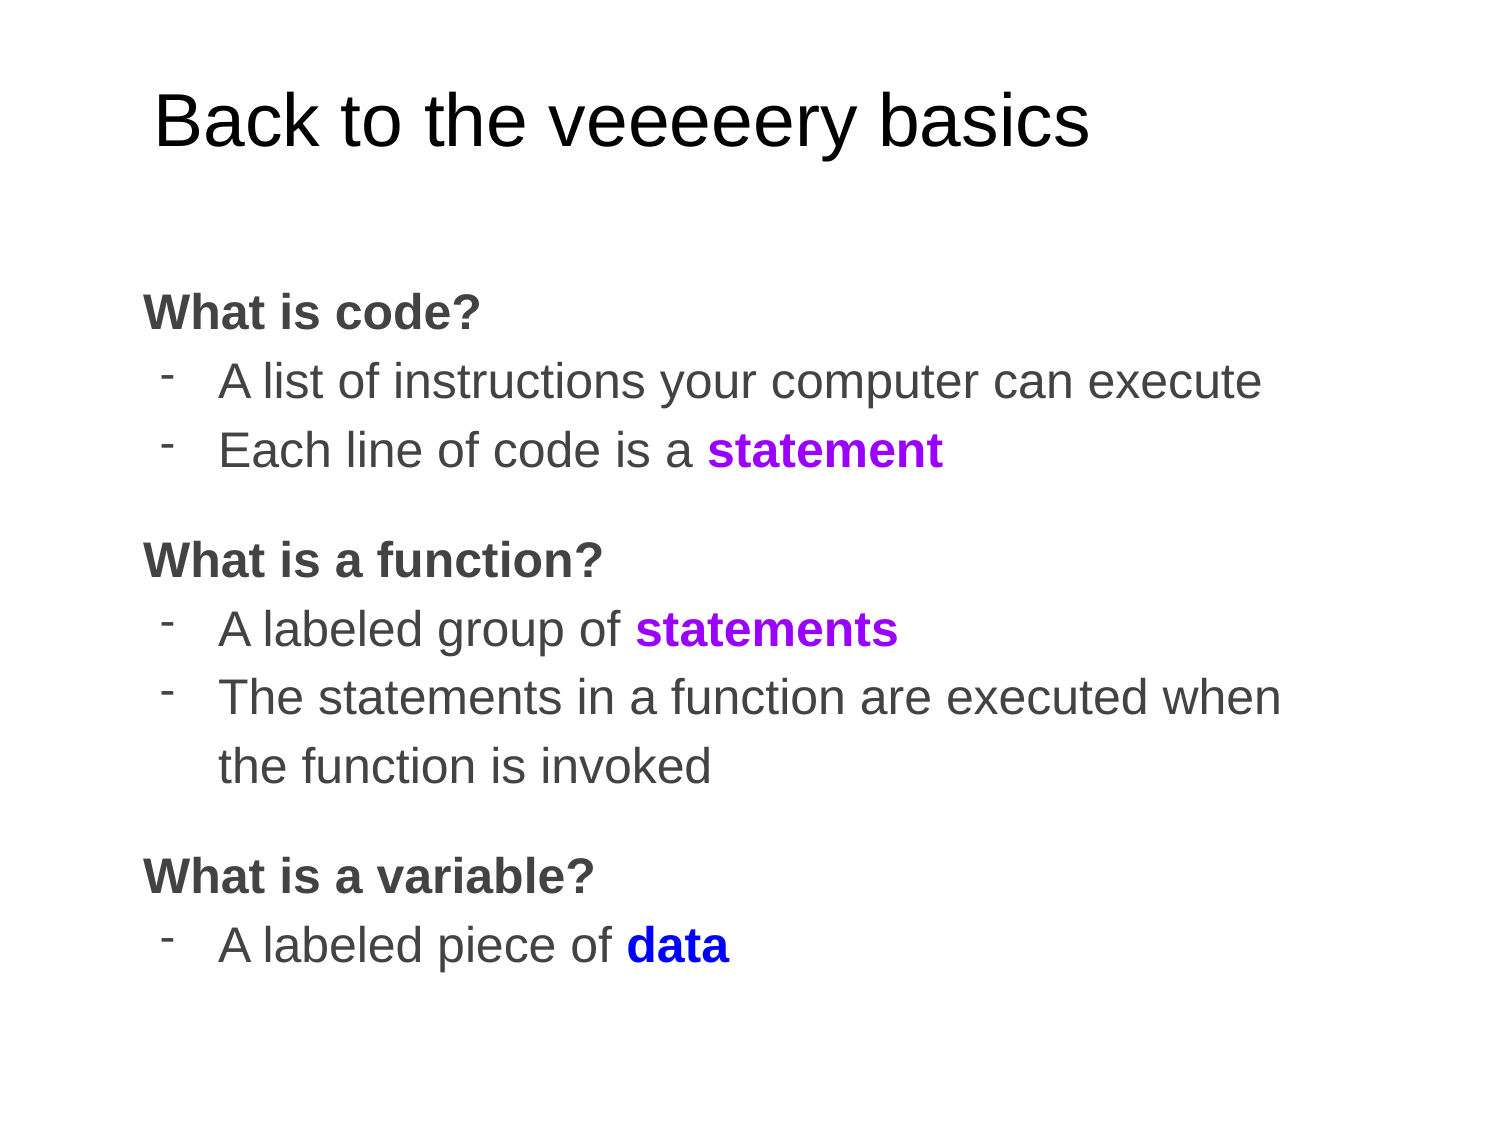

Back to the veeeeery basics
What is code?
A list of instructions your computer can execute
Each line of code is a statement

What is a function?
A labeled group of statements
The statements in a function are executed when the function is invoked

What is a variable?
A labeled piece of data